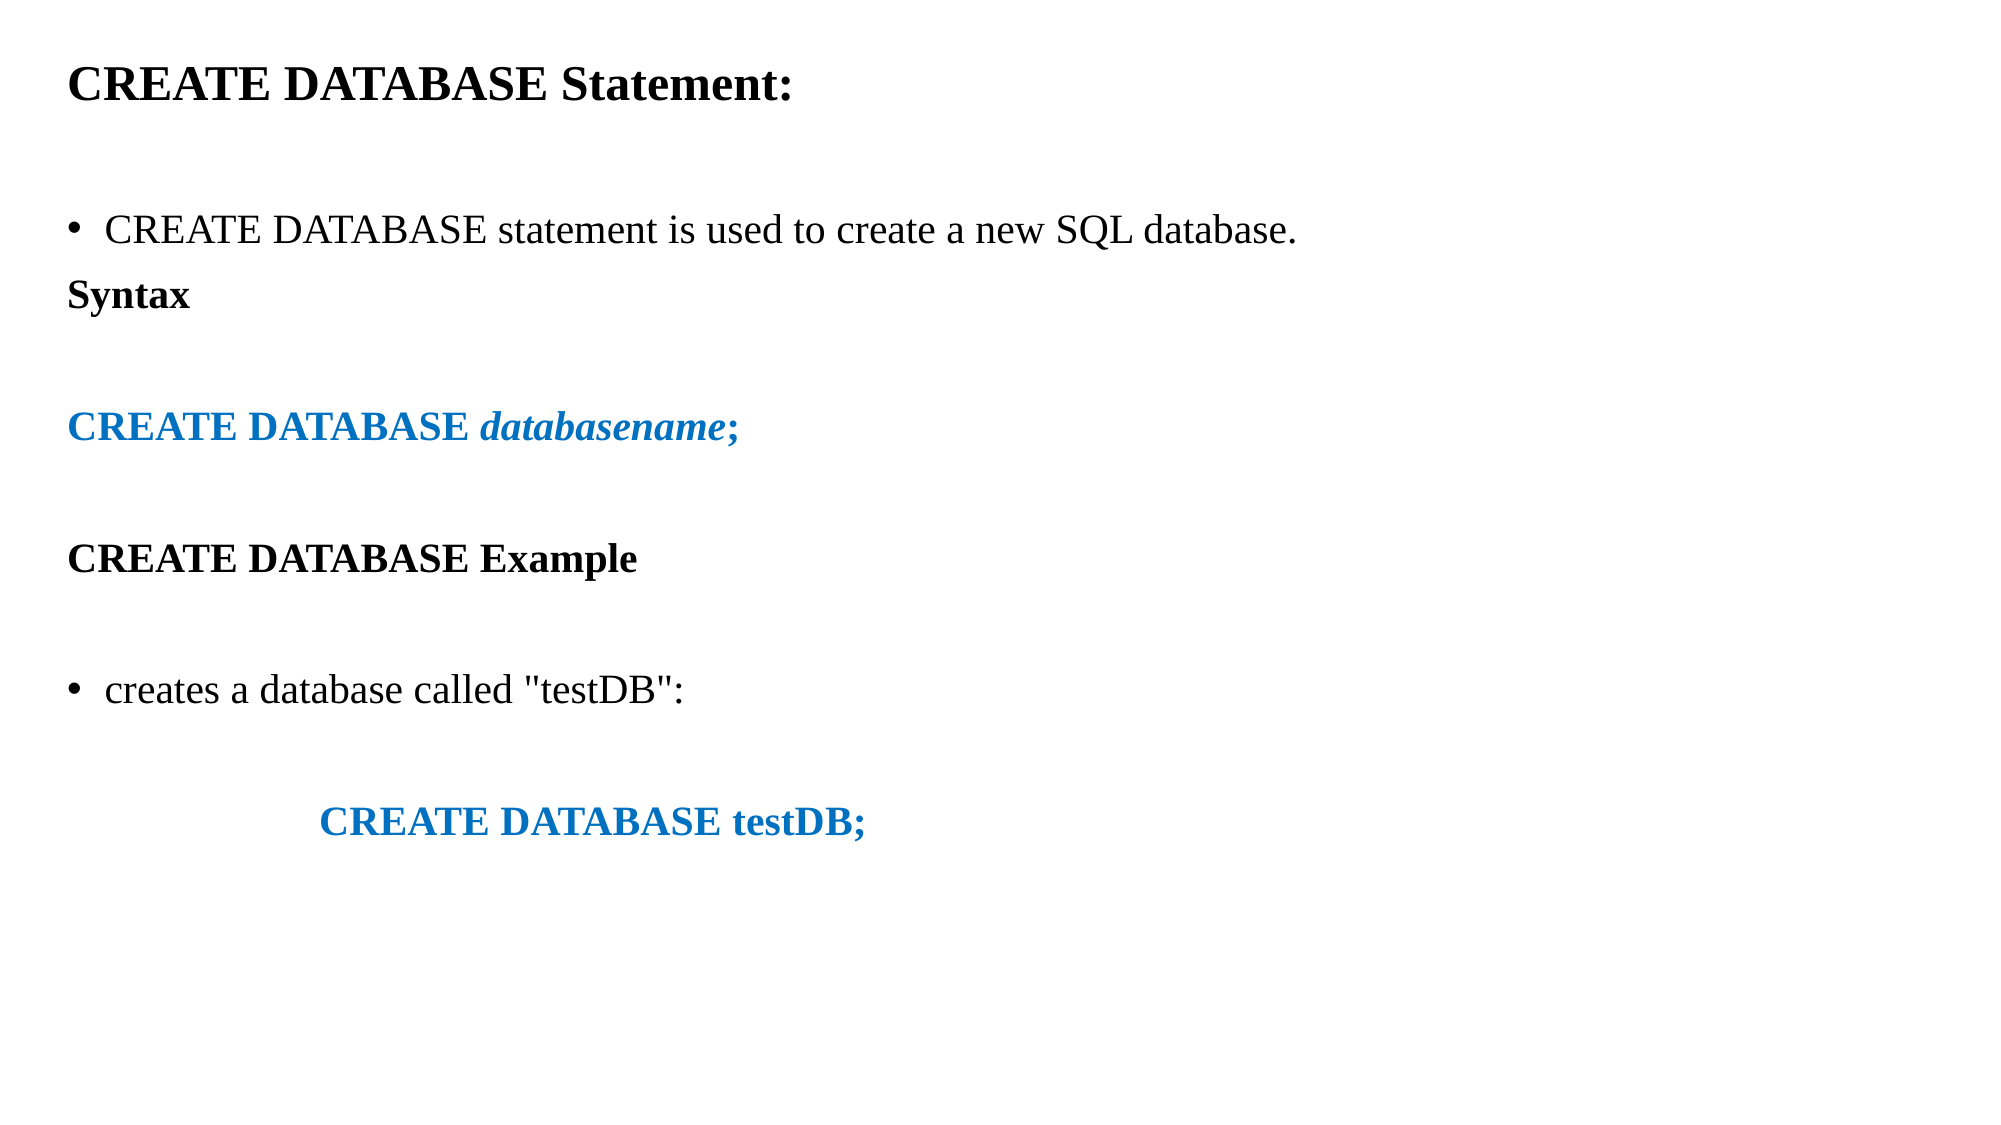

CREATE DATABASE Statement:

CREATE DATABASE statement is used to create a new SQL database.
Syntax

CREATE DATABASE databasename;

CREATE DATABASE Example

creates a database called "testDB":

                        CREATE DATABASE testDB;